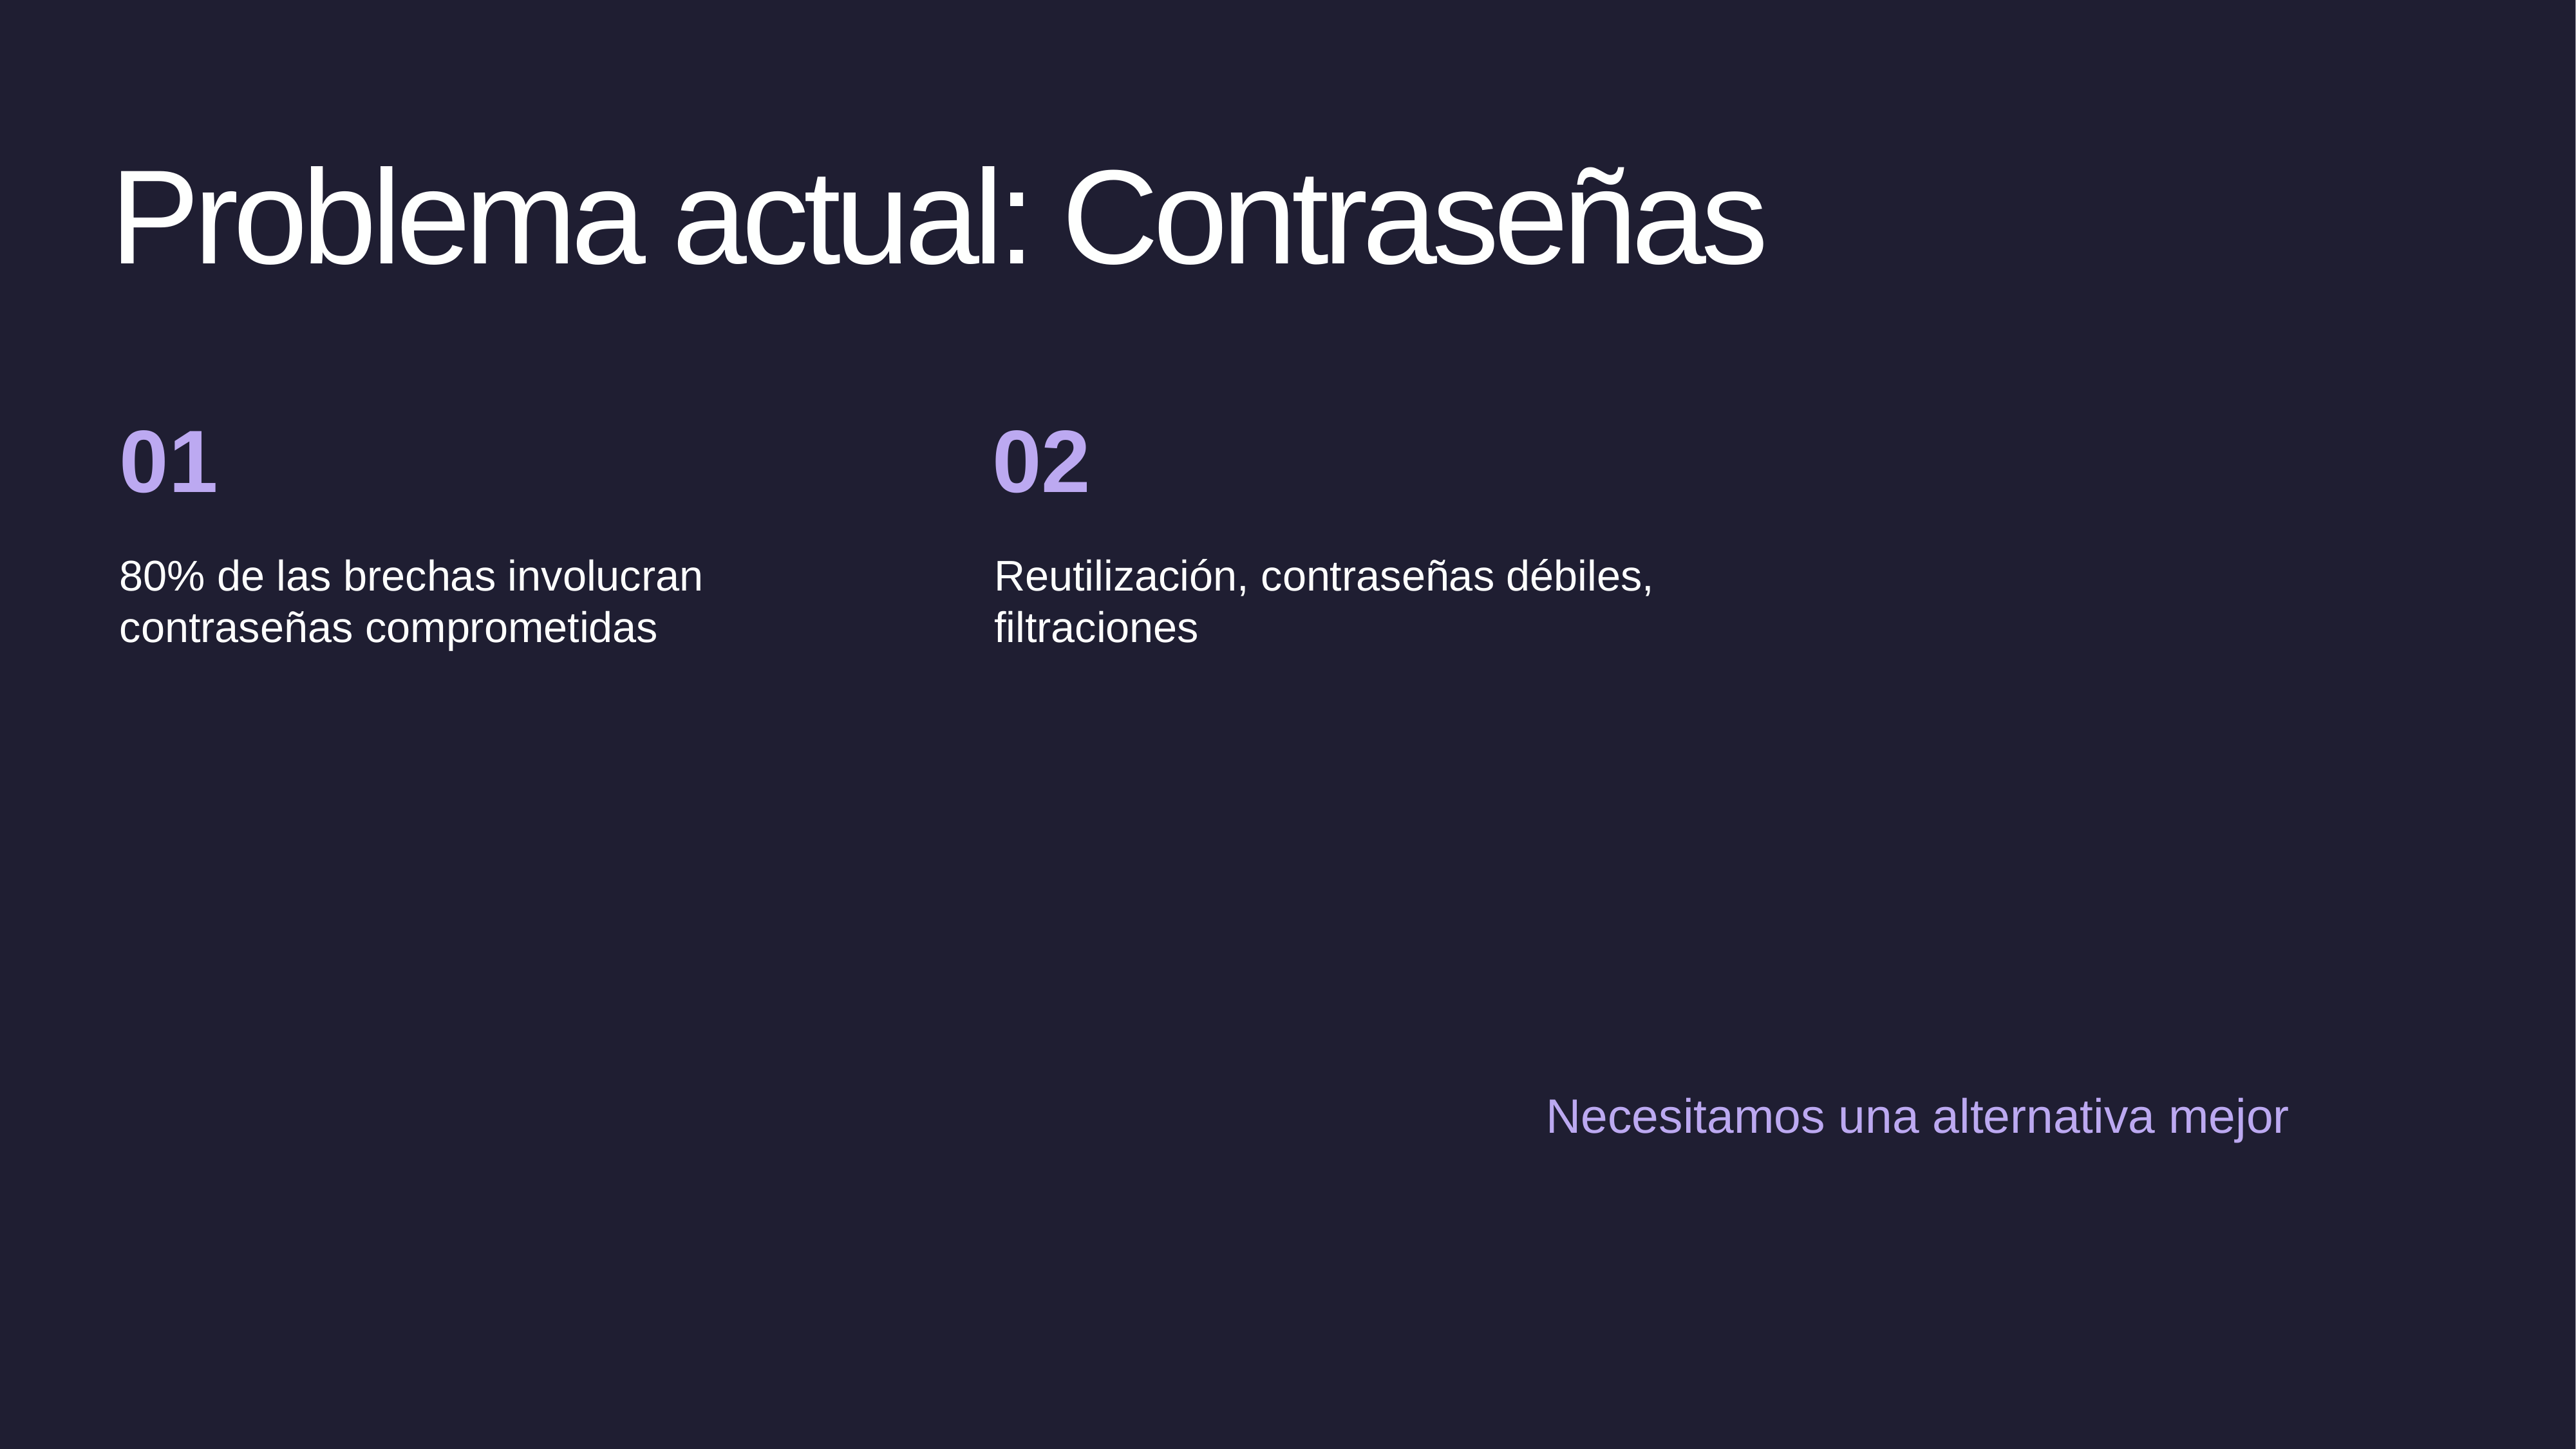

Problema actual: Contraseñas
01
02
80% de las brechas involucran contraseñas comprometidas
Reutilización, contraseñas débiles, filtraciones
Necesitamos una alternativa mejor